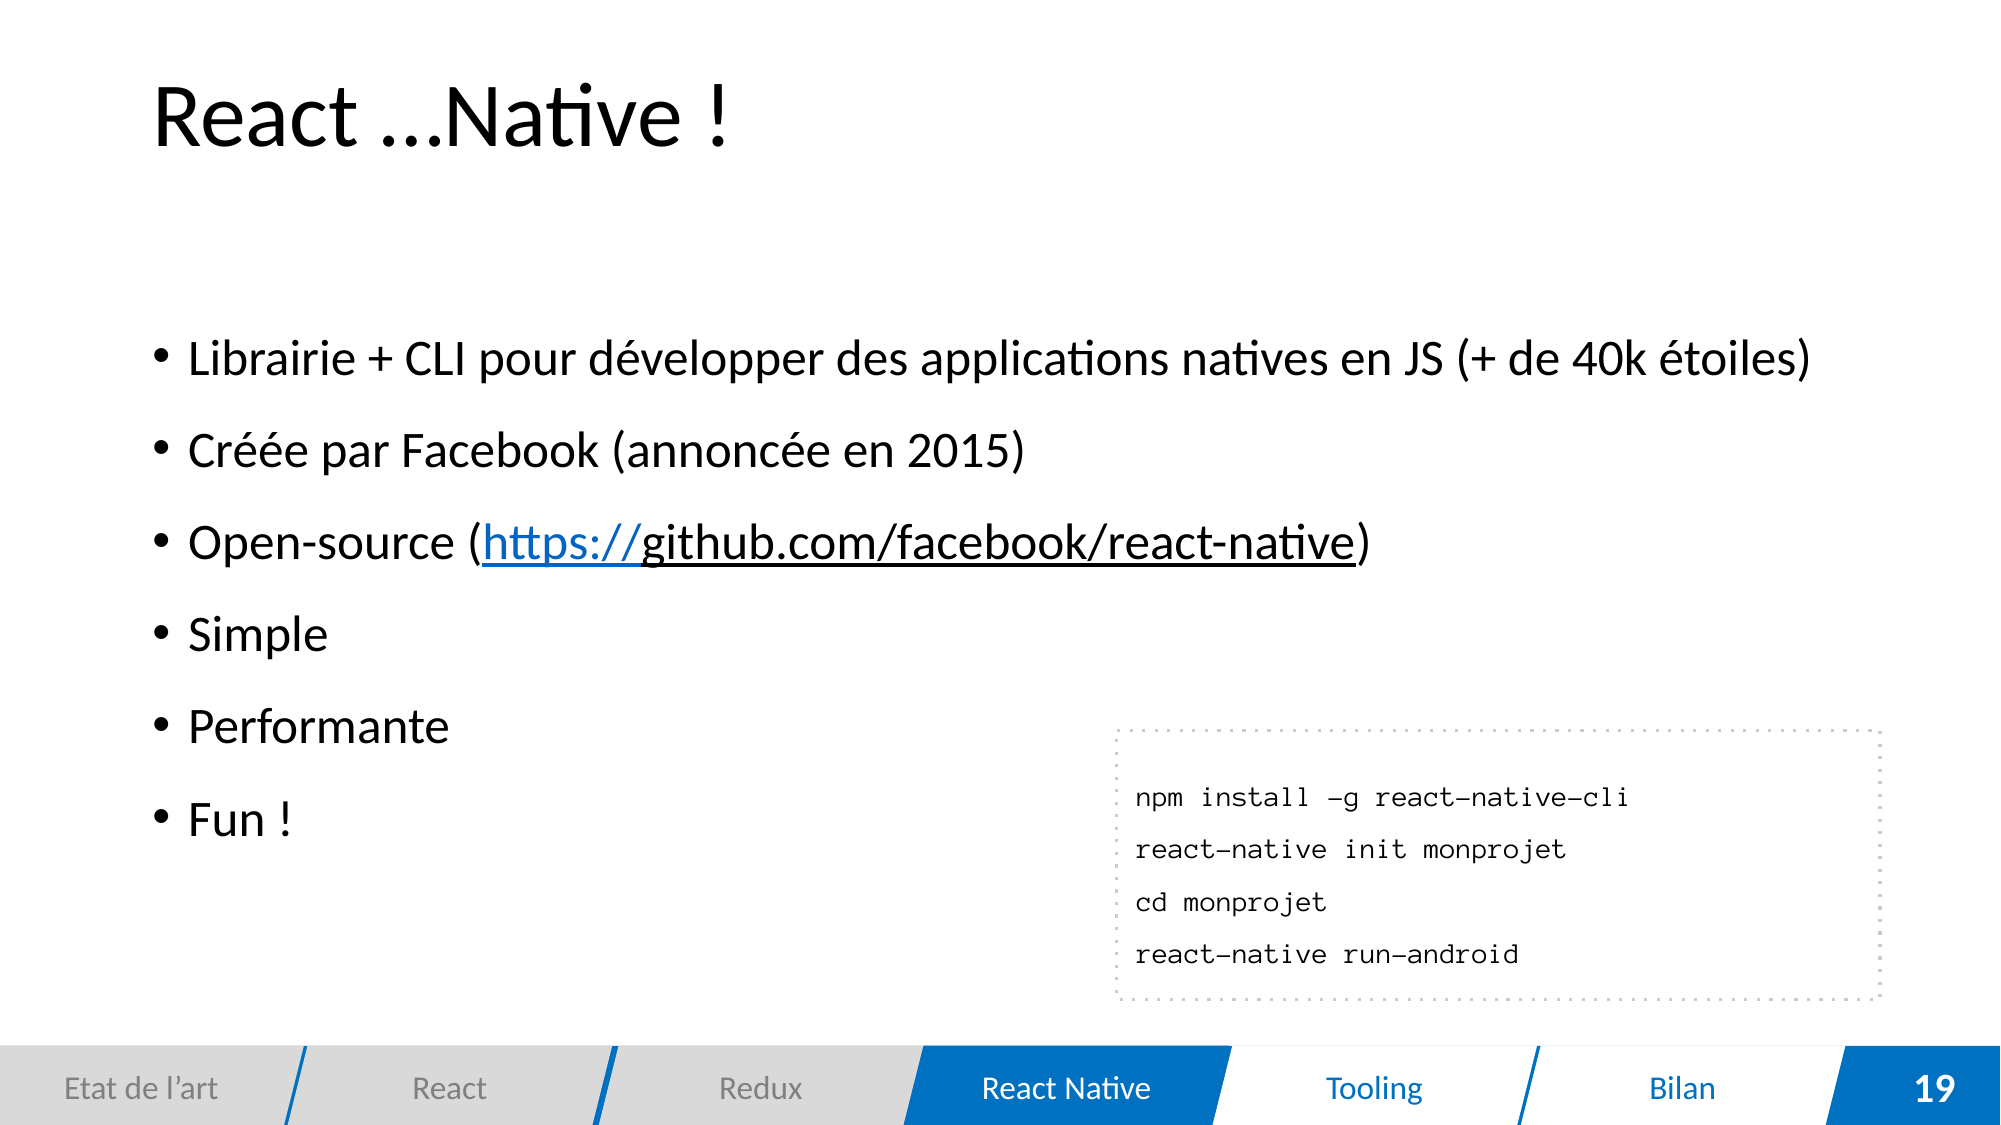

React …Native !
Librairie + CLI pour développer des applications natives en JS (+ de 40k étoiles)
Créée par Facebook (annoncée en 2015)
Open-source (https://github.com/facebook/react-native)
Simple
Performante
Fun !

npm install -g react-native-cli
react-native init monprojet
cd monprojet
react-native run-android
22
22
22
22

Etat de l’art
React
Redux
React Native
Tooling
Bilan
19